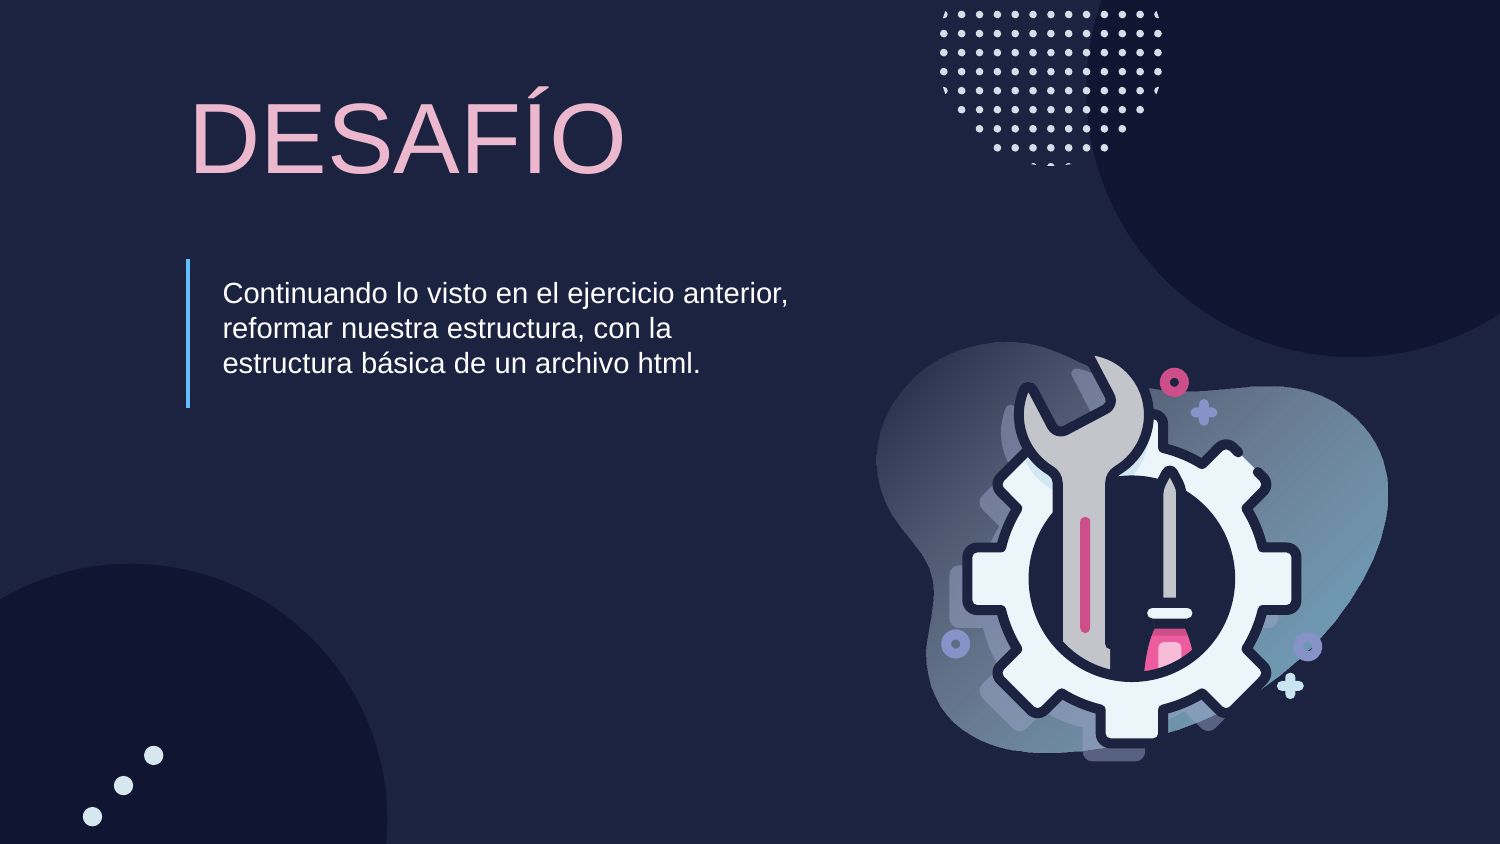

DESAFÍO
Continuando lo visto en el ejercicio anterior, reformar nuestra estructura, con la estructura básica de un archivo html.